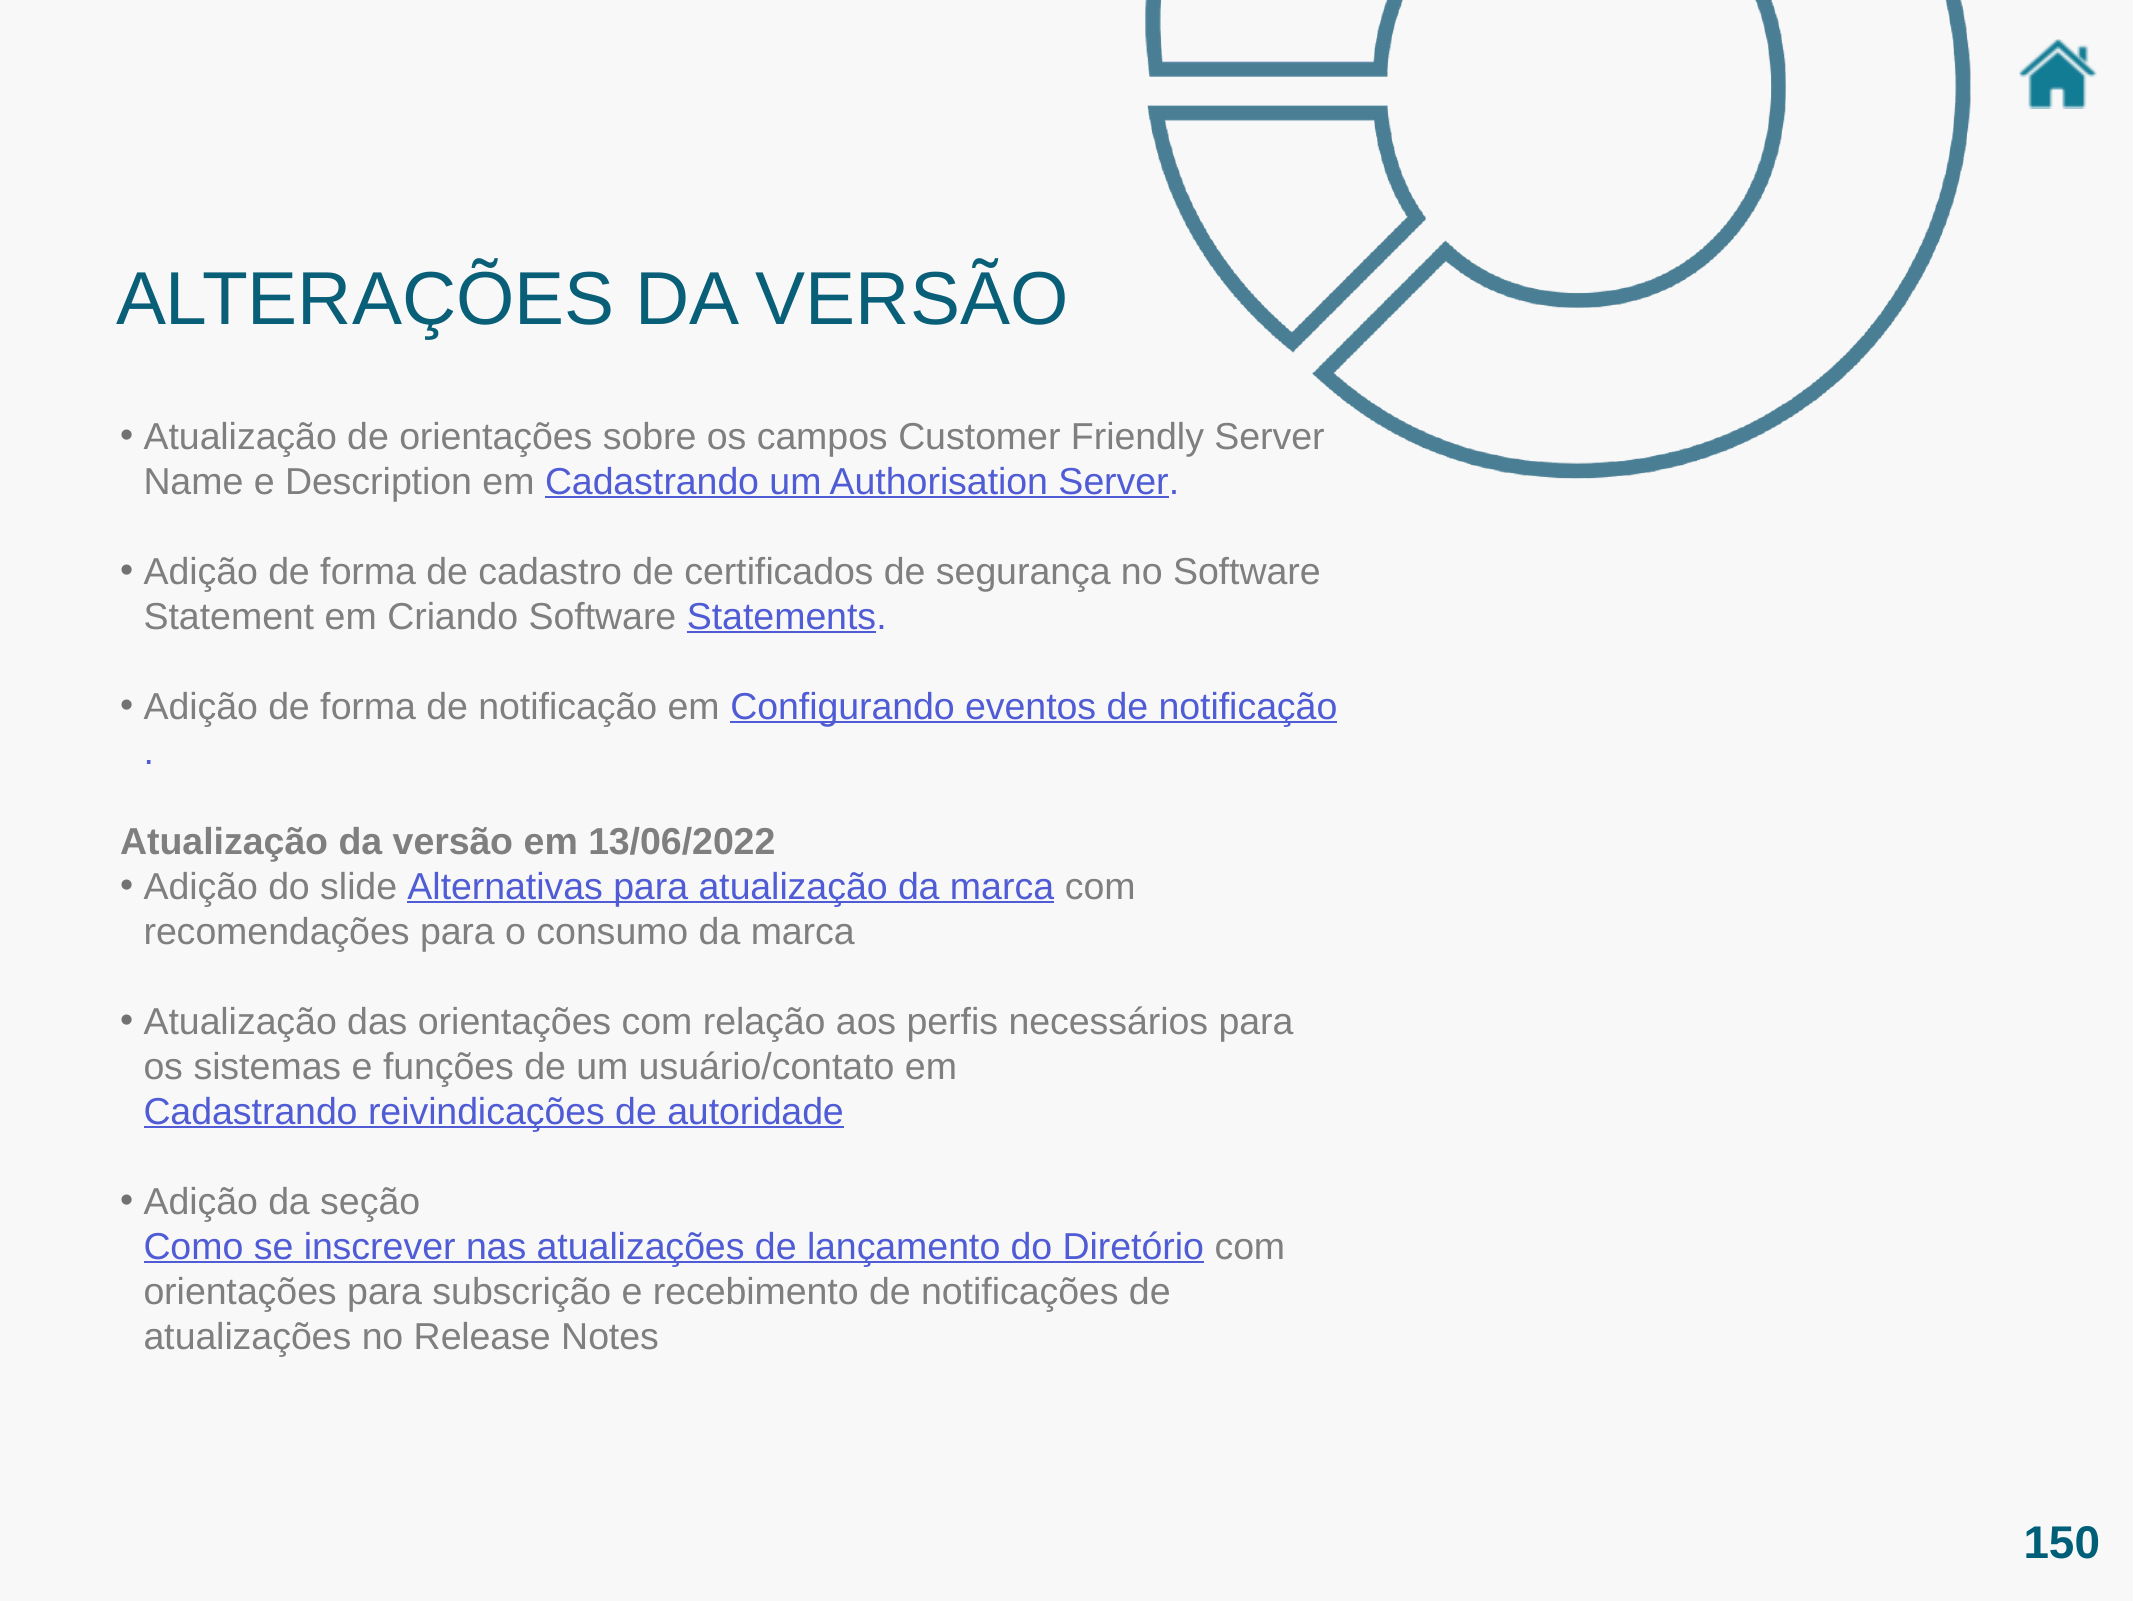

ALTERAÇÕES DA VERSÃO
Atualização de orientações sobre os campos Customer Friendly Server Name e Description em Cadastrando um Authorisation Server.

Adição de forma de cadastro de certificados de segurança no Software Statement em Criando Software Statements.

Adição de forma de notificação em Configurando eventos de notificação.

Atualização da versão em 13/06/2022
Adição do slide Alternativas para atualização da marca com recomendações para o consumo da marca

Atualização das orientações com relação aos perfis necessários para os sistemas e funções de um usuário/contato em Cadastrando reivindicações de autoridade

Adição da seção Como se inscrever nas atualizações de lançamento do Diretório com orientações para subscrição e recebimento de notificações de atualizações no Release Notes

150